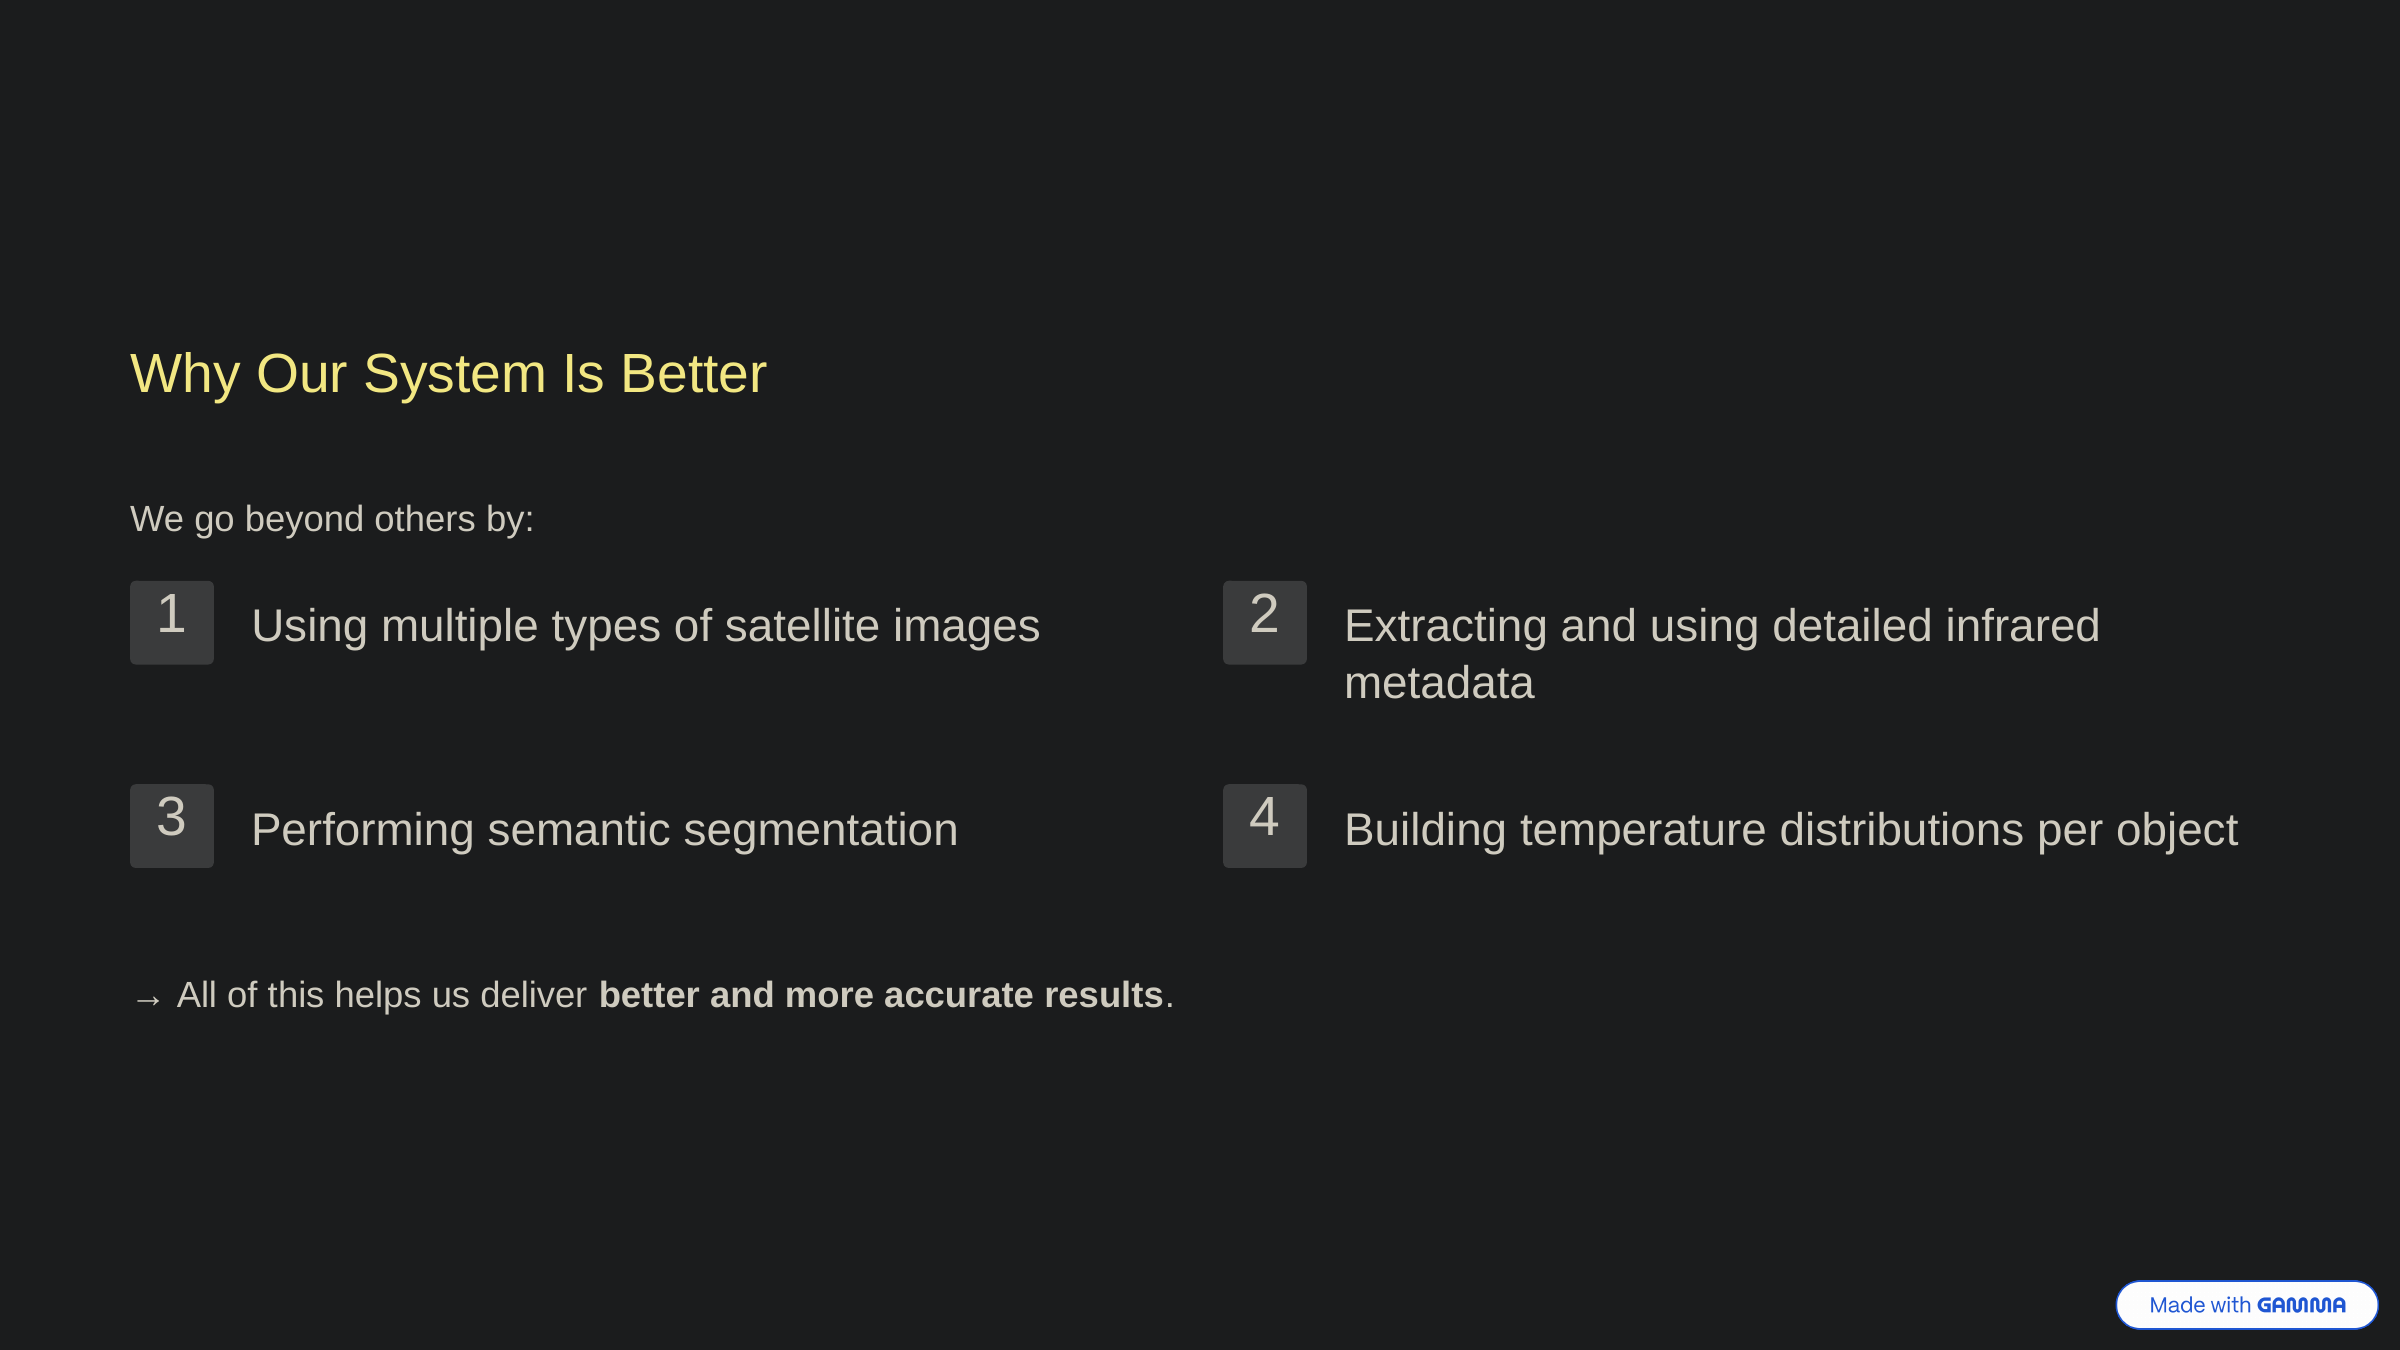

Why Our System Is Better
We go beyond others by:

1
2
Using multiple types of satellite images
Extracting and using detailed infrared metadata

3
4
Performing semantic segmentation
Building temperature distributions per object
→ All of this helps us deliver better and more accurate results.